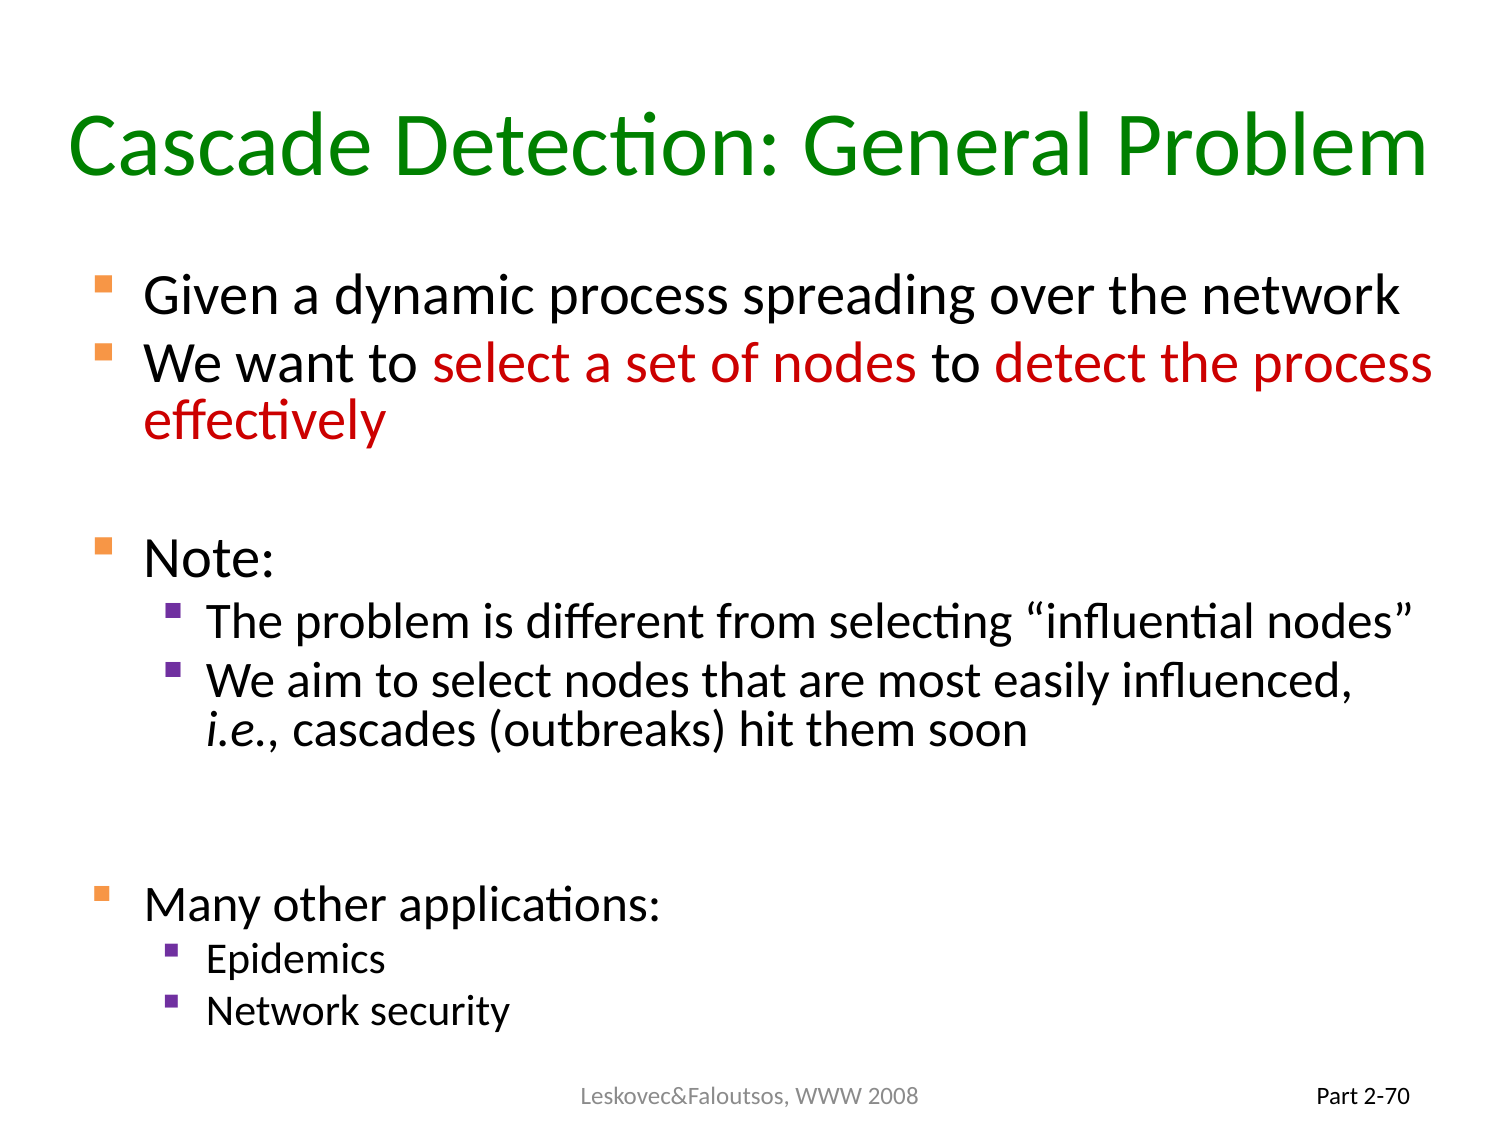

# Cascade Detection: General Problem
Given a dynamic process spreading over the network
We want to select a set of nodes to detect the process effectively

Note:
The problem is different from selecting “influential nodes”
We aim to select nodes that are most easily influenced, i.e., cascades (outbreaks) hit them soon

Many other applications:
Epidemics
Network security
Leskovec&Faloutsos, WWW 2008
Part 2-70